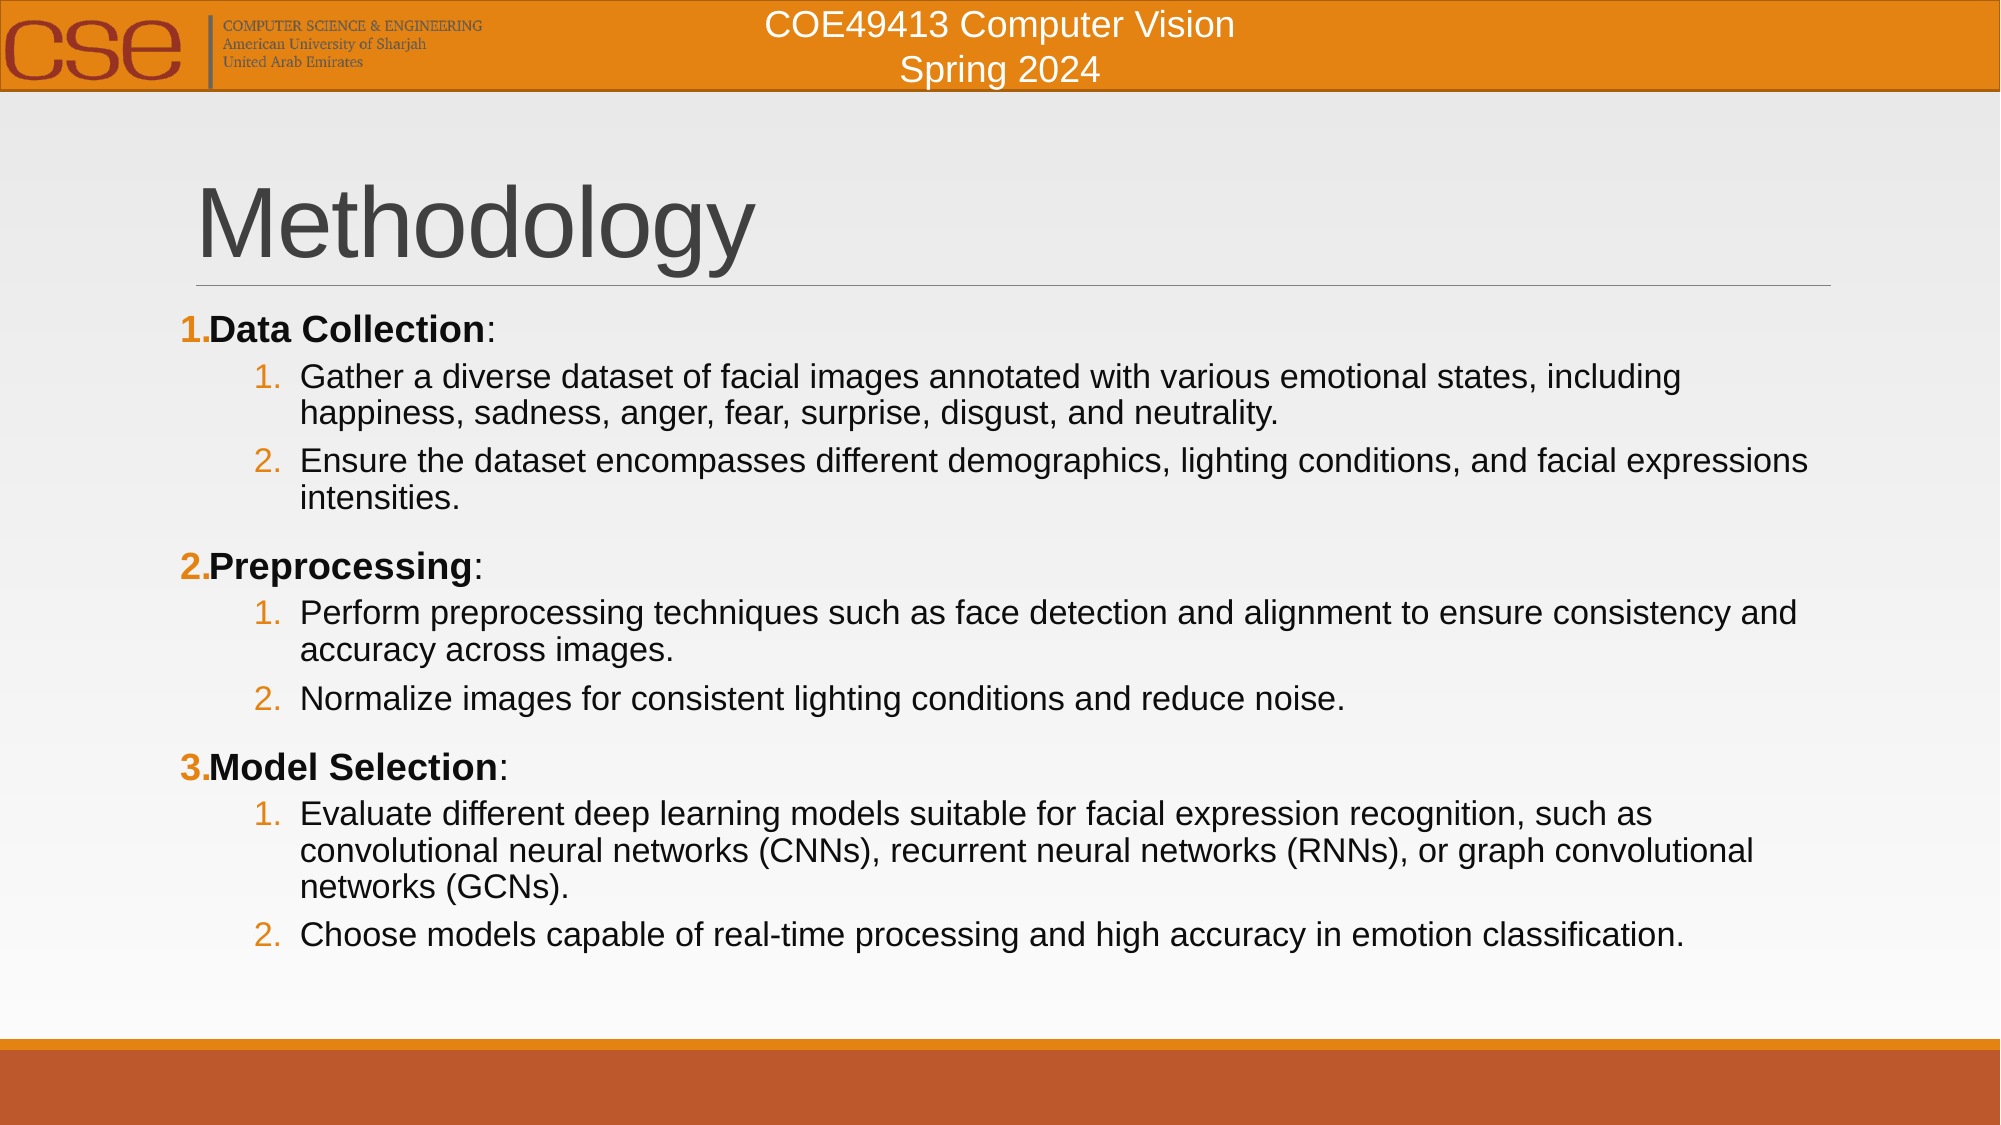

# Methodology
Data Collection:
Gather a diverse dataset of facial images annotated with various emotional states, including happiness, sadness, anger, fear, surprise, disgust, and neutrality.
Ensure the dataset encompasses different demographics, lighting conditions, and facial expressions intensities.
Preprocessing:
Perform preprocessing techniques such as face detection and alignment to ensure consistency and accuracy across images.
Normalize images for consistent lighting conditions and reduce noise.
Model Selection:
Evaluate different deep learning models suitable for facial expression recognition, such as convolutional neural networks (CNNs), recurrent neural networks (RNNs), or graph convolutional networks (GCNs).
Choose models capable of real-time processing and high accuracy in emotion classification.